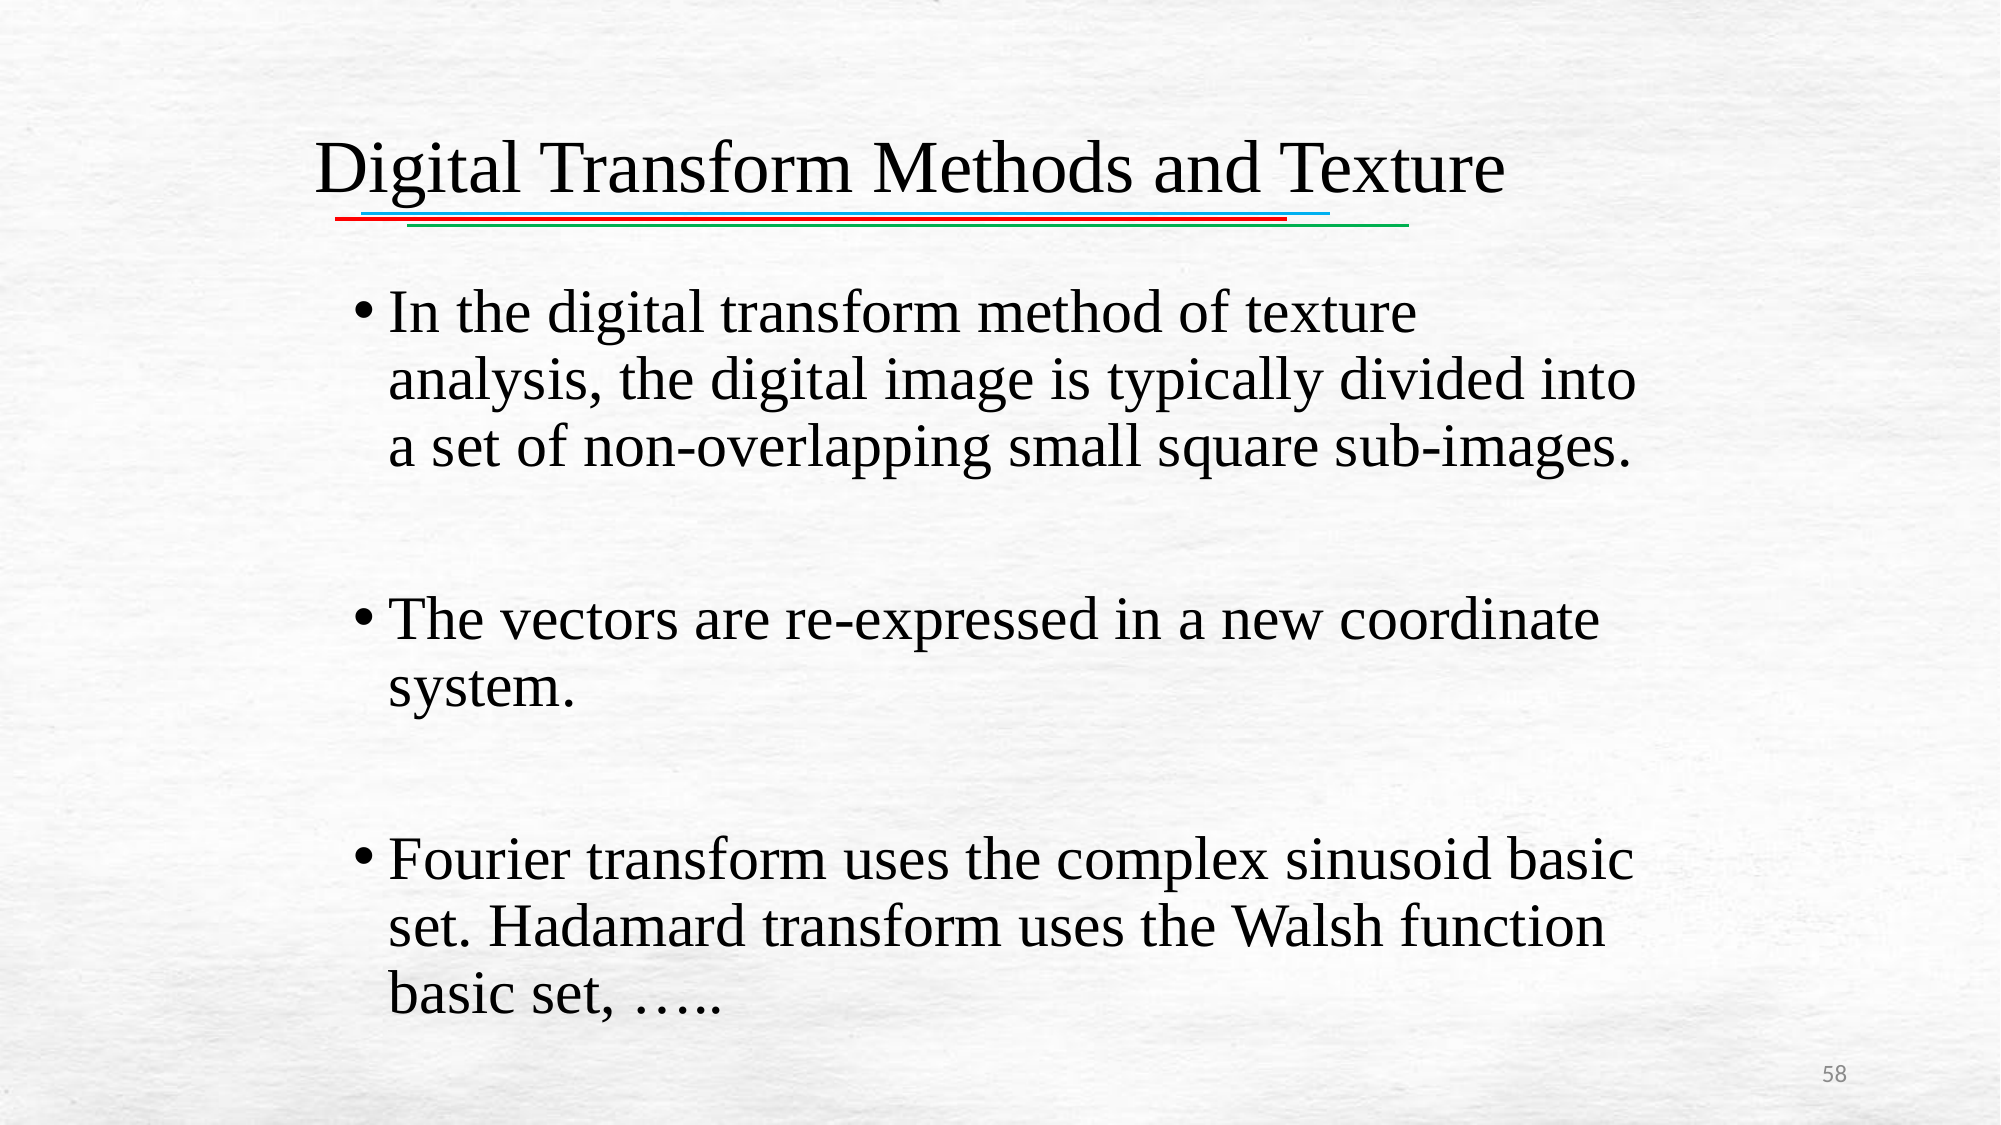

# Digital Transform Methods and Texture
In the digital transform method of texture analysis, the digital image is typically divided into a set of non-overlapping small square sub-images.

The vectors are re-expressed in a new coordinate system.

Fourier transform uses the complex sinusoid basic set. Hadamard transform uses the Walsh function basic set, …..
58